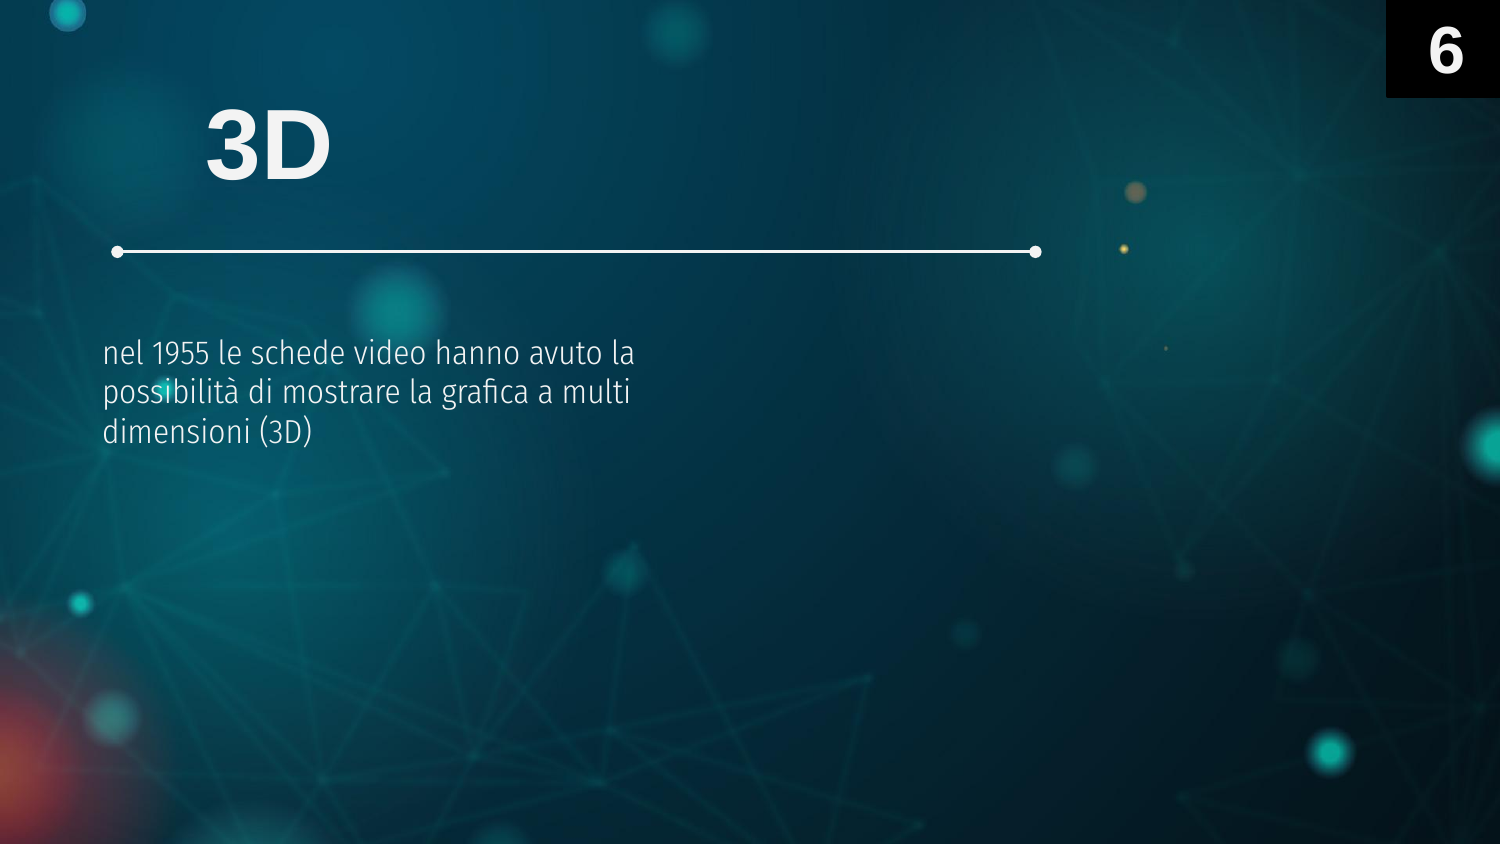

6
# 3D
nel 1955 le schede video hanno avuto la possibilità di mostrare la grafica a multi dimensioni (3D)